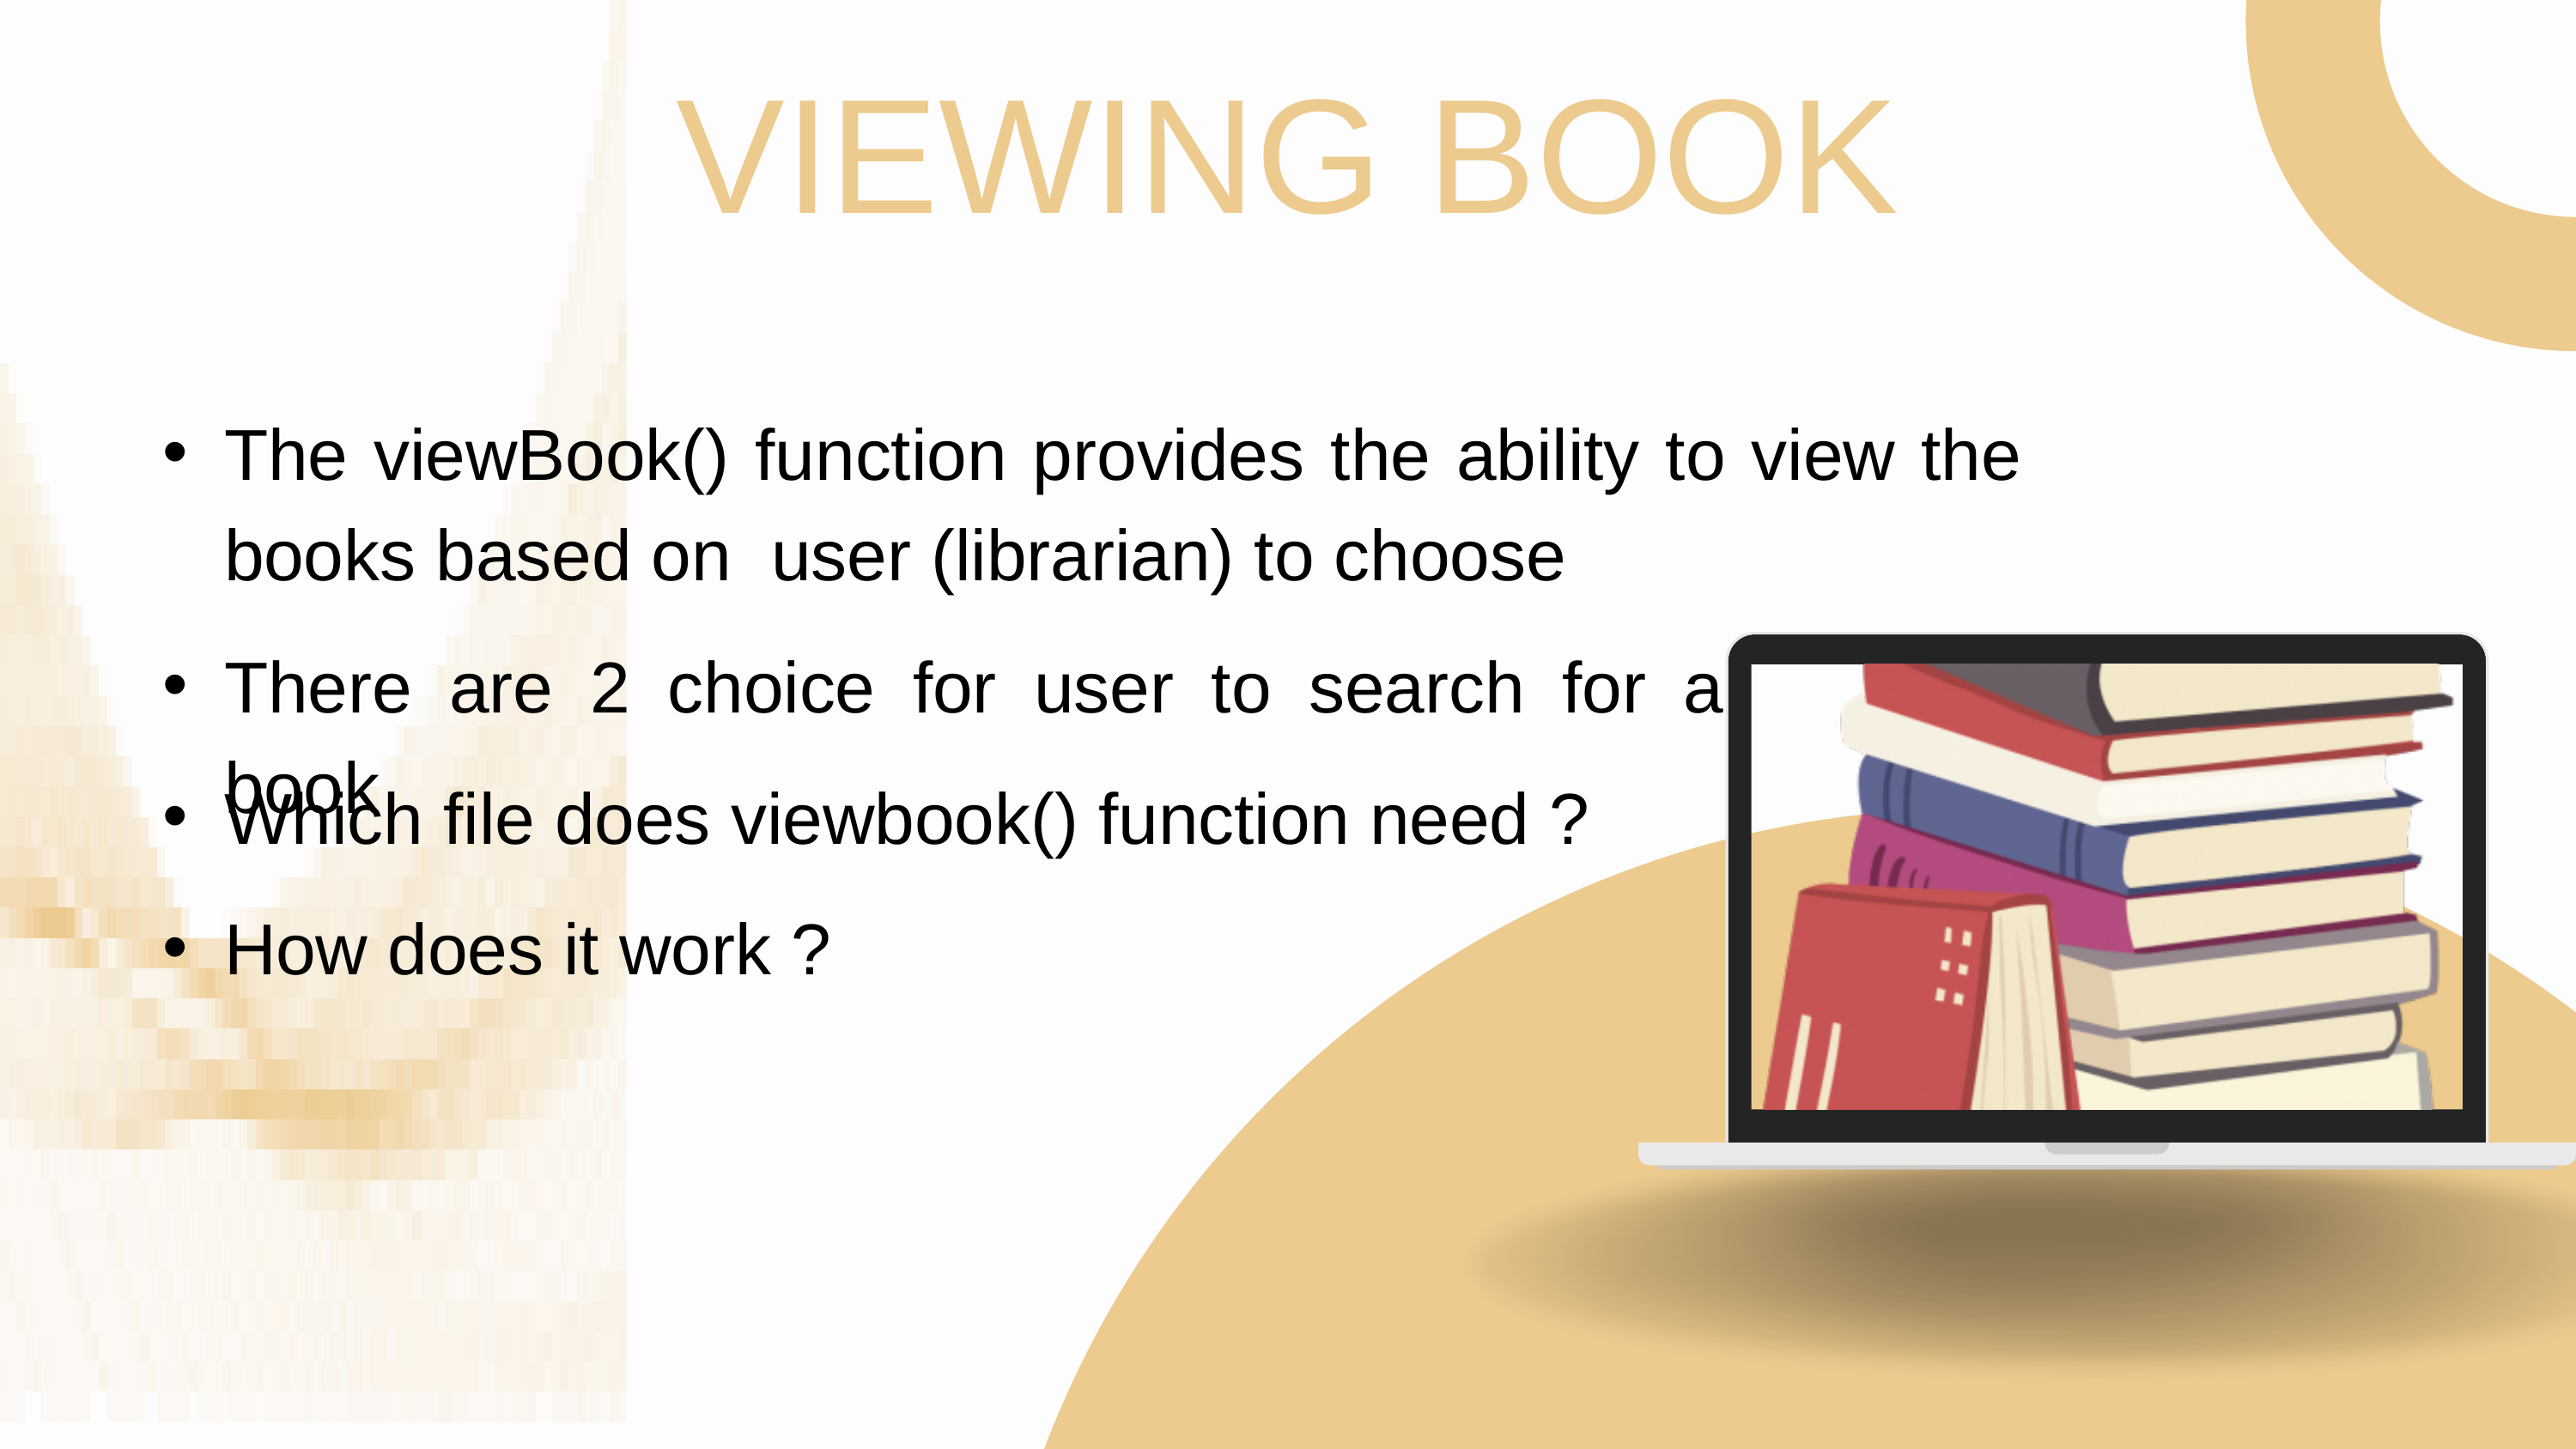

VIEWING BOOK

The viewBook() function provides the ability to view the books based on  user (librarian) to choose
There are 2 choice for user to search for a book

Which file does viewbook() function need ?

How does it work ?